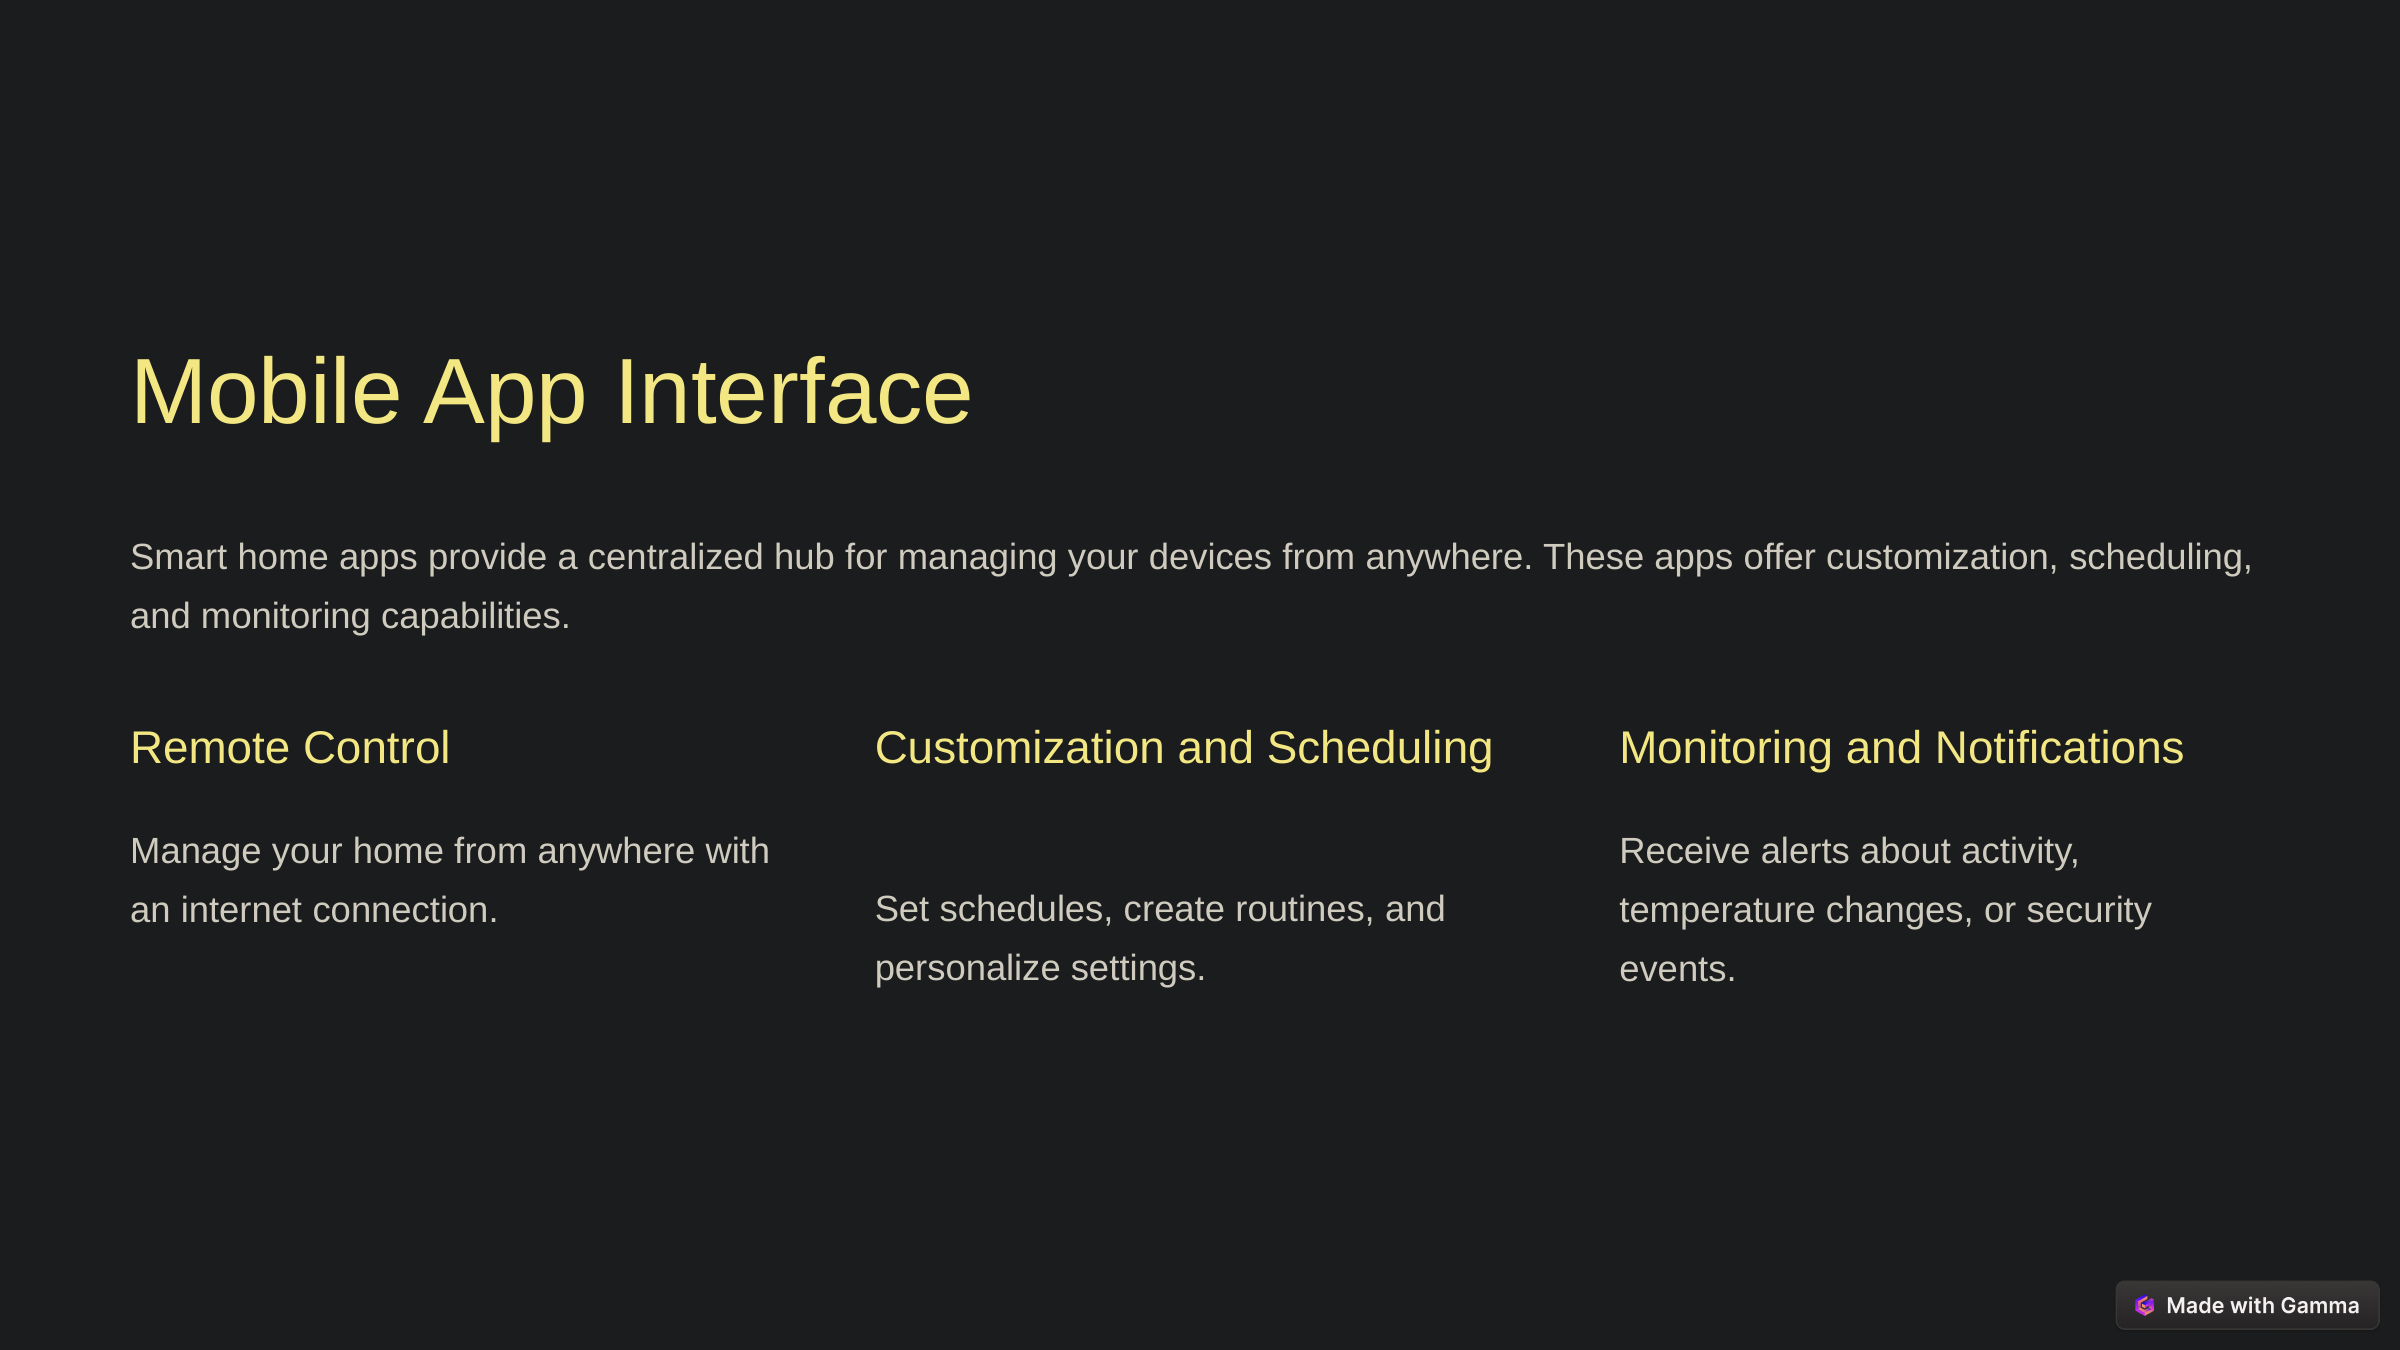

Mobile App Interface
Smart home apps provide a centralized hub for managing your devices from anywhere. These apps offer customization, scheduling, and monitoring capabilities.
Remote Control
Customization and Scheduling
Monitoring and Notifications
Manage your home from anywhere with an internet connection.
Receive alerts about activity, temperature changes, or security events.
Set schedules, create routines, and personalize settings.